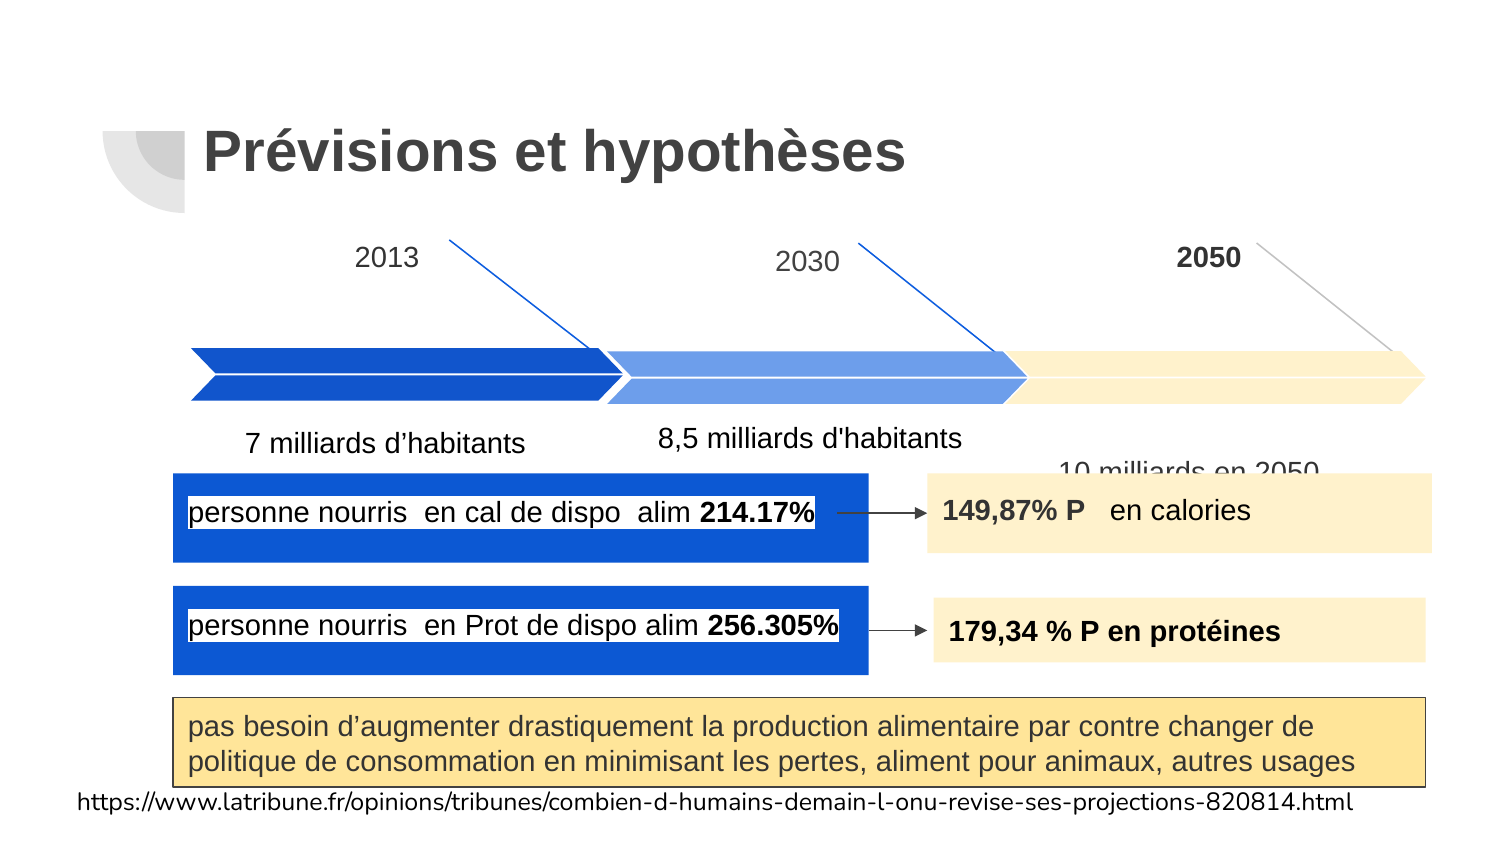

# Prévisions et hypothèses
2050

10 milliards en 2050
2013

7 milliards d’habitants

2030

8,5 milliards d'habitants

personne nourris  en cal de dispo  alim 214.17%

149,87% P   en calories

personne nourris  en Prot de dispo alim 256.305%

179,34 % P en protéines
pas besoin d’augmenter drastiquement la production alimentaire par contre changer de politique de consommation en minimisant les pertes, aliment pour animaux, autres usages
https://www.latribune.fr/opinions/tribunes/combien-d-humains-demain-l-onu-revise-ses-projections-820814.html